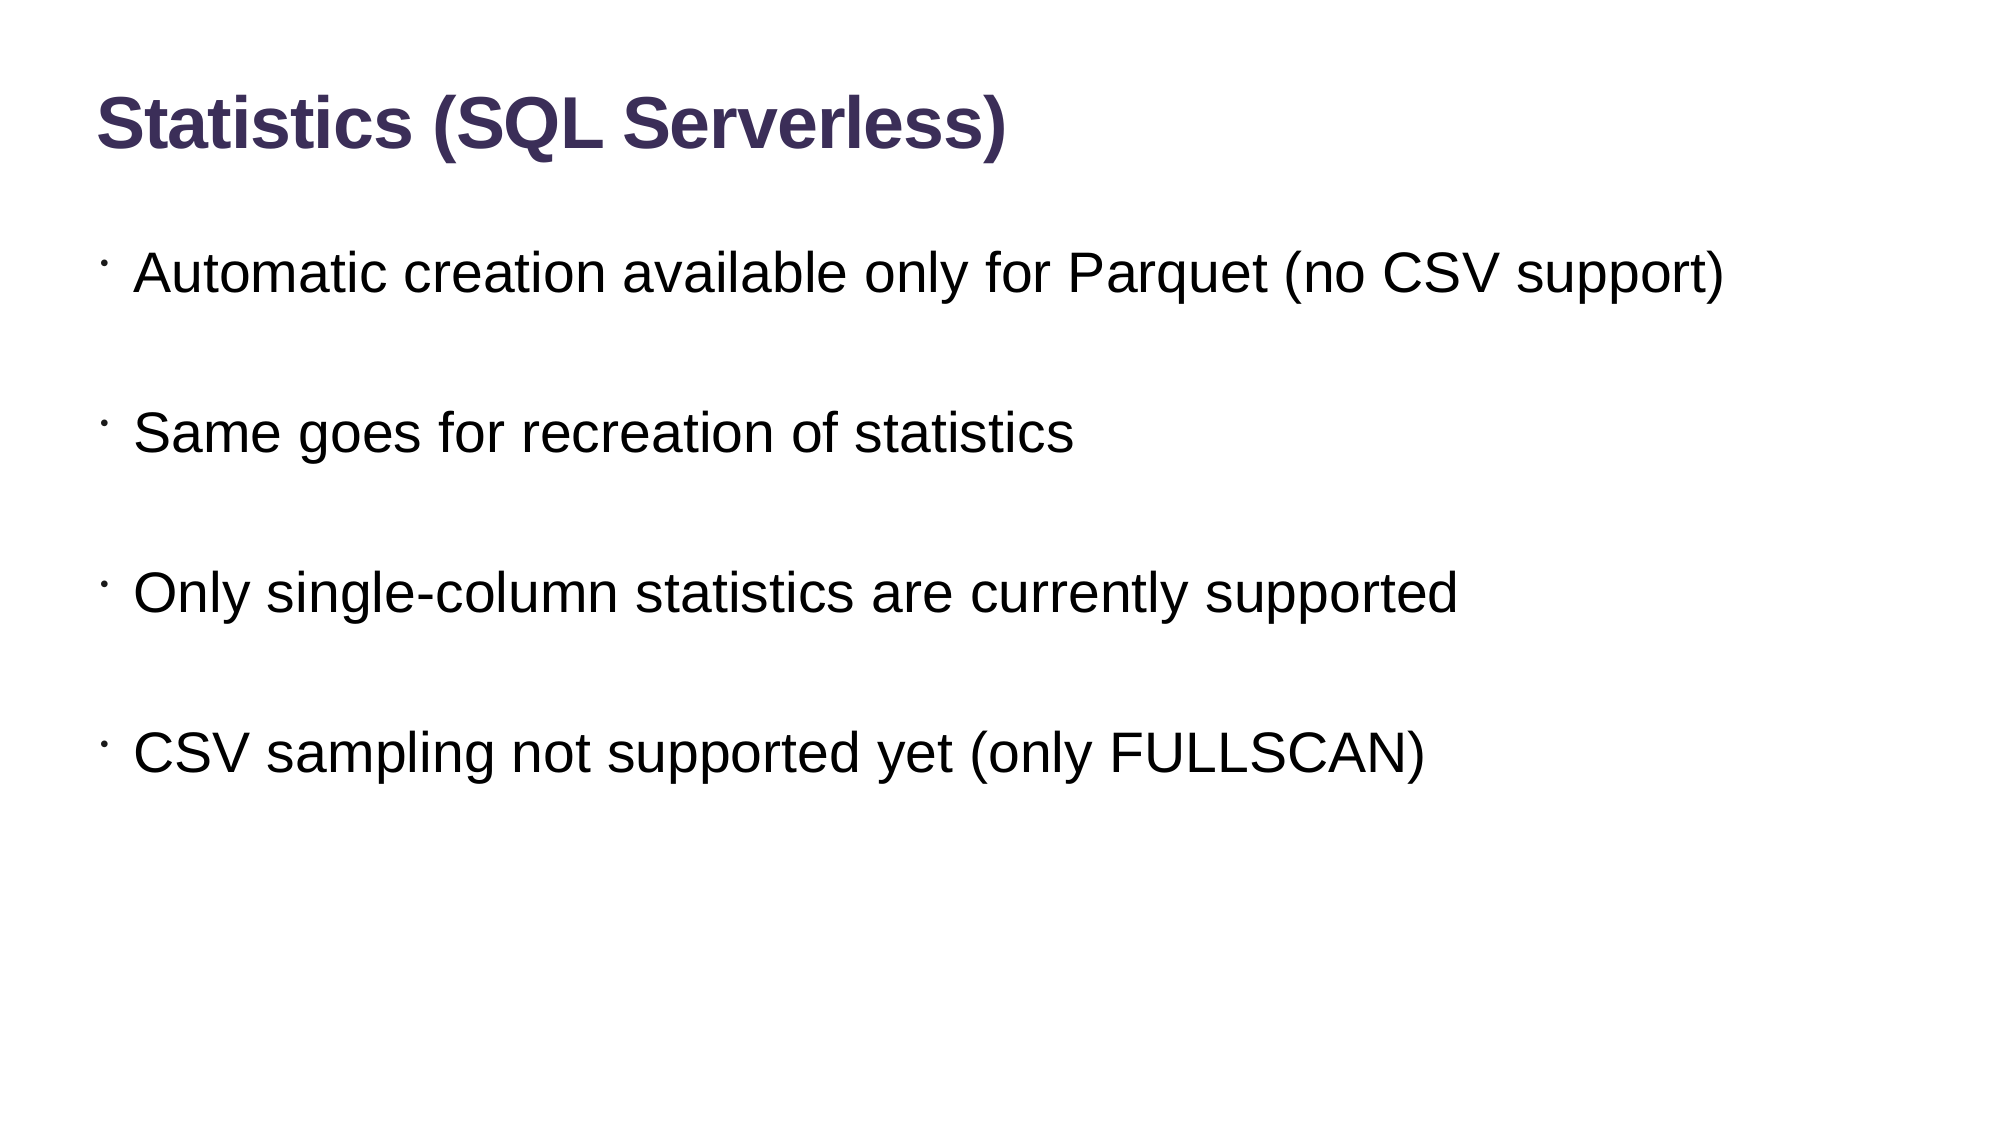

# Statistics (SQL Serverless)
Automatic creation available only for Parquet (no CSV support)

Same goes for recreation of statistics

Only single-column statistics are currently supported

CSV sampling not supported yet (only FULLSCAN)